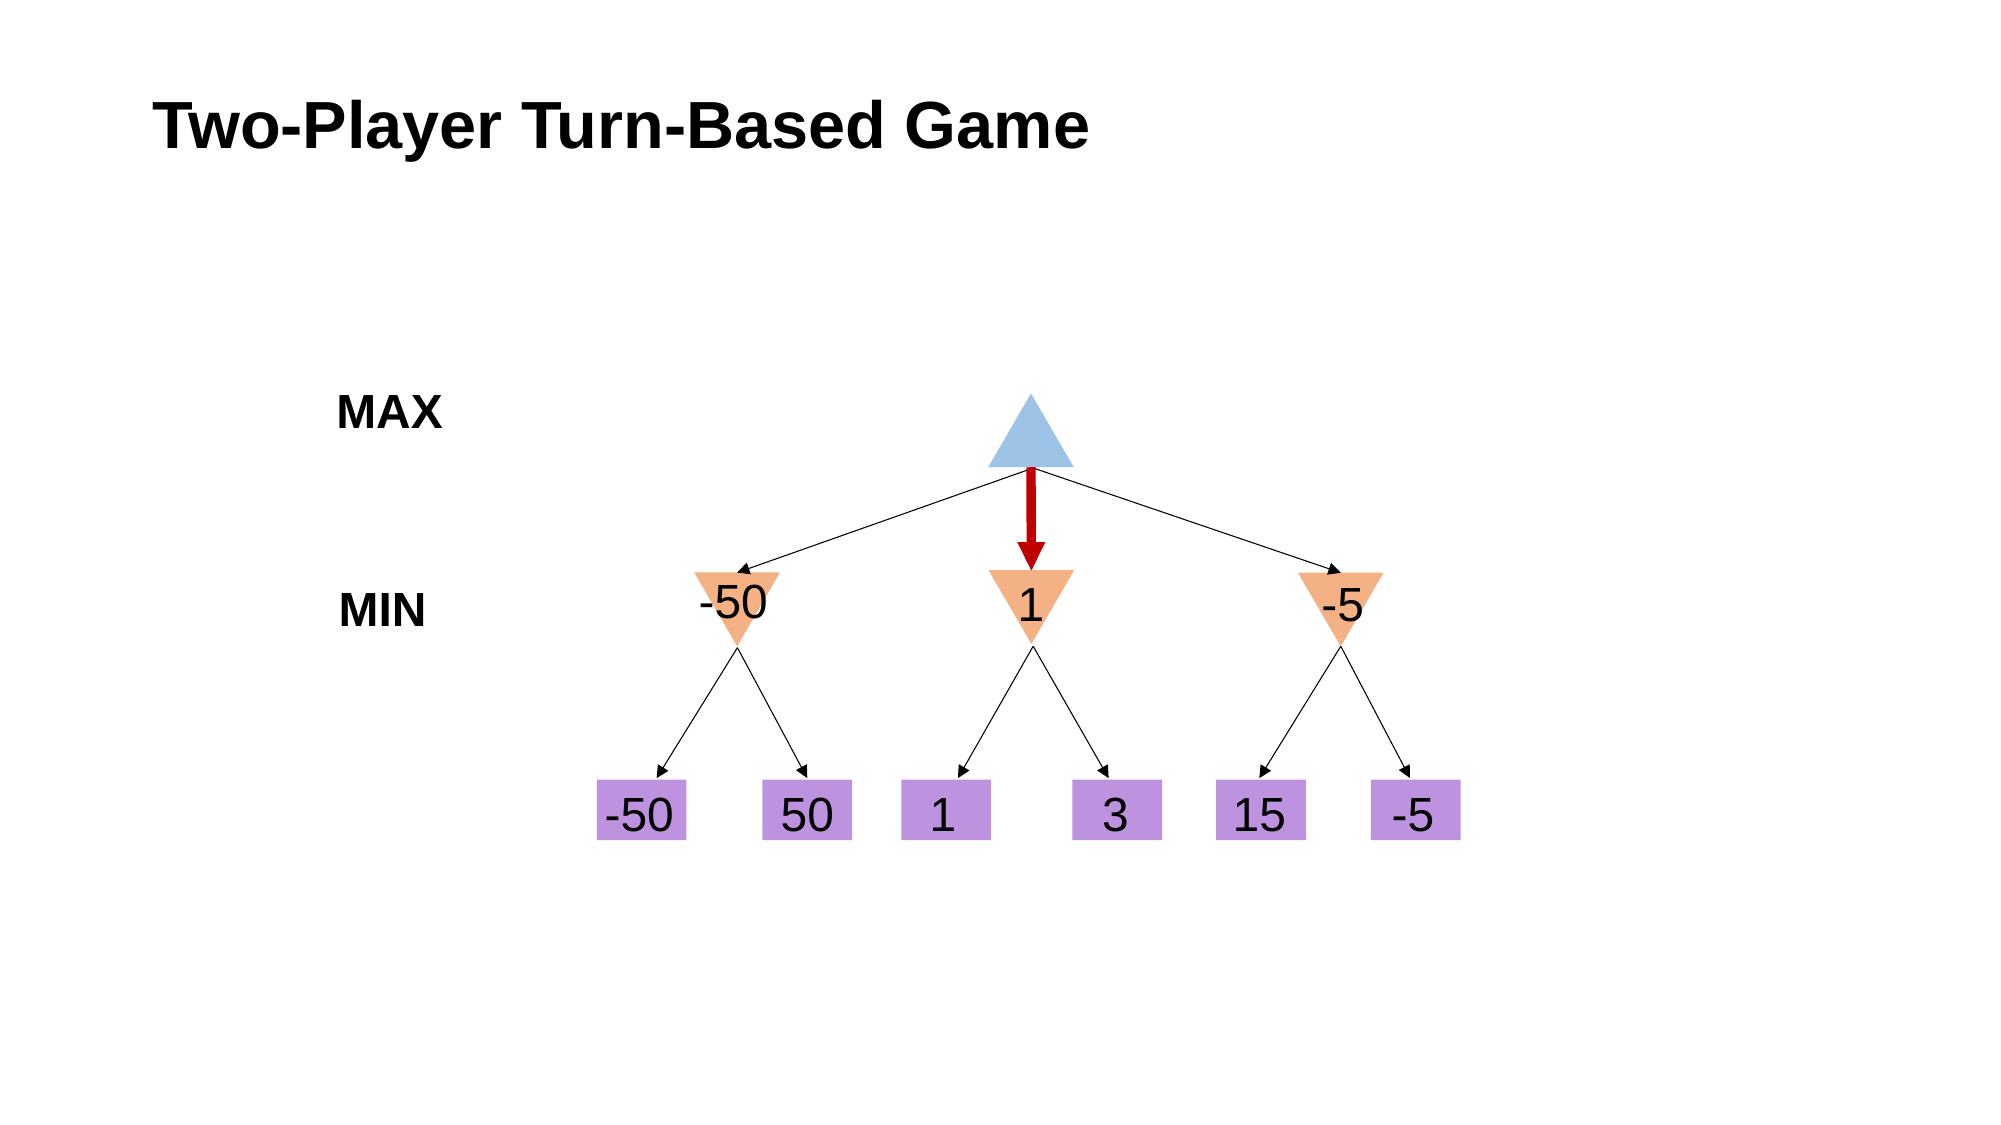

# Two-Player Turn-Based Game
MAX

-50
50
1
3
15
-5

-50
-5
1
MIN